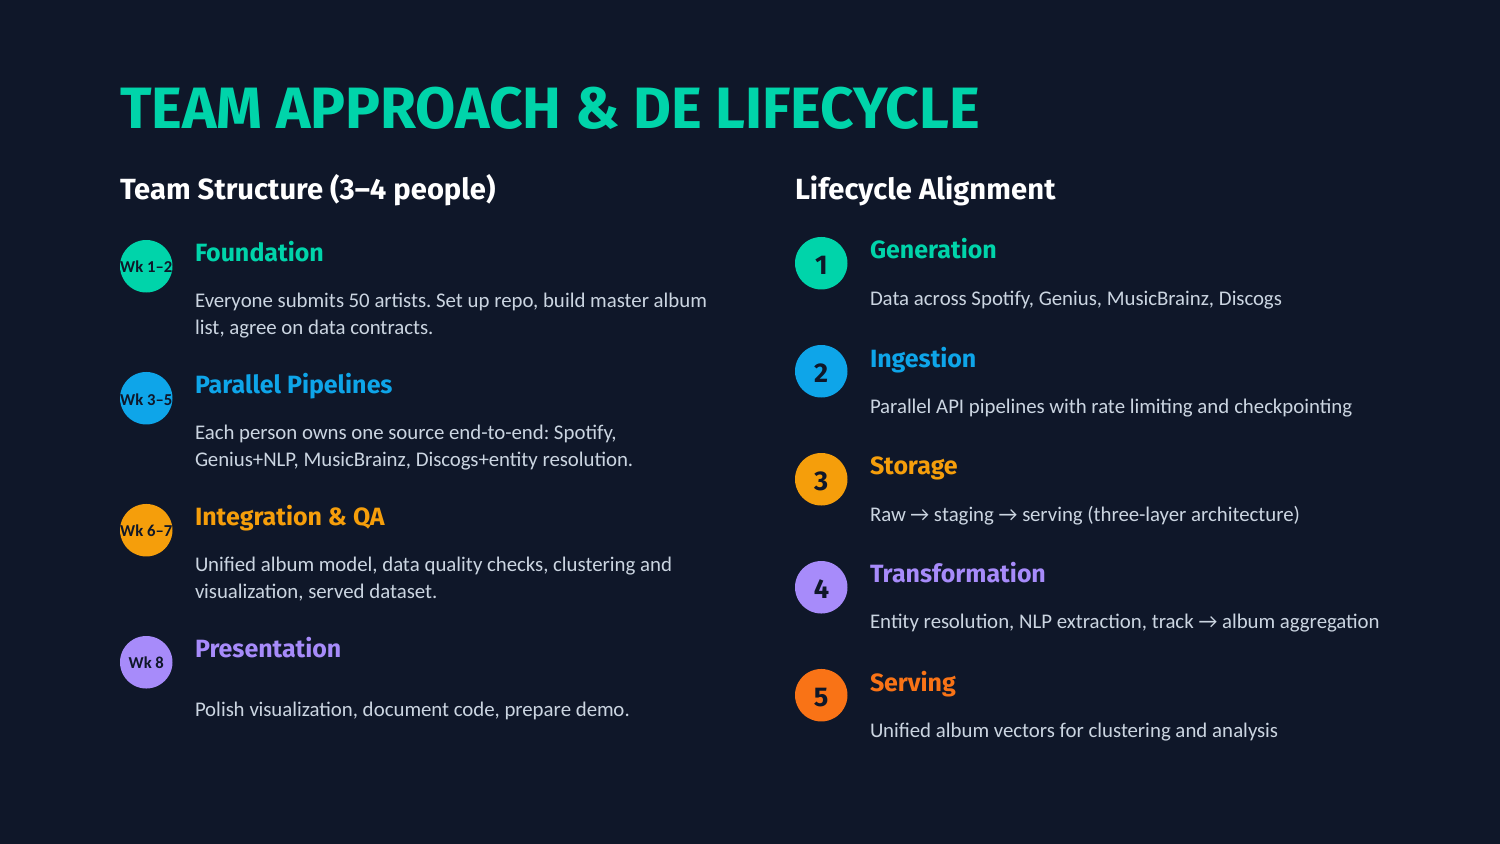

TEAM APPROACH & DE LIFECYCLE
Team Structure (3–4 people)
Lifecycle Alignment
Foundation
Generation

1

Wk 1–2
Data across Spotify, Genius, MusicBrainz, Discogs
Everyone submits 50 artists. Set up repo, build master album list, agree on data contracts.
Ingestion

2
Parallel Pipelines

Wk 3–5
Parallel API pipelines with rate limiting and checkpointing
Each person owns one source end-to-end: Spotify, Genius+NLP, MusicBrainz, Discogs+entity resolution.
Storage

3
Raw → staging → serving (three-layer architecture)
Integration & QA

Wk 6–7
Unified album model, data quality checks, clustering and visualization, served dataset.
Transformation

4
Entity resolution, NLP extraction, track → album aggregation
Presentation

Wk 8
Serving
Polish visualization, document code, prepare demo.

5
Unified album vectors for clustering and analysis